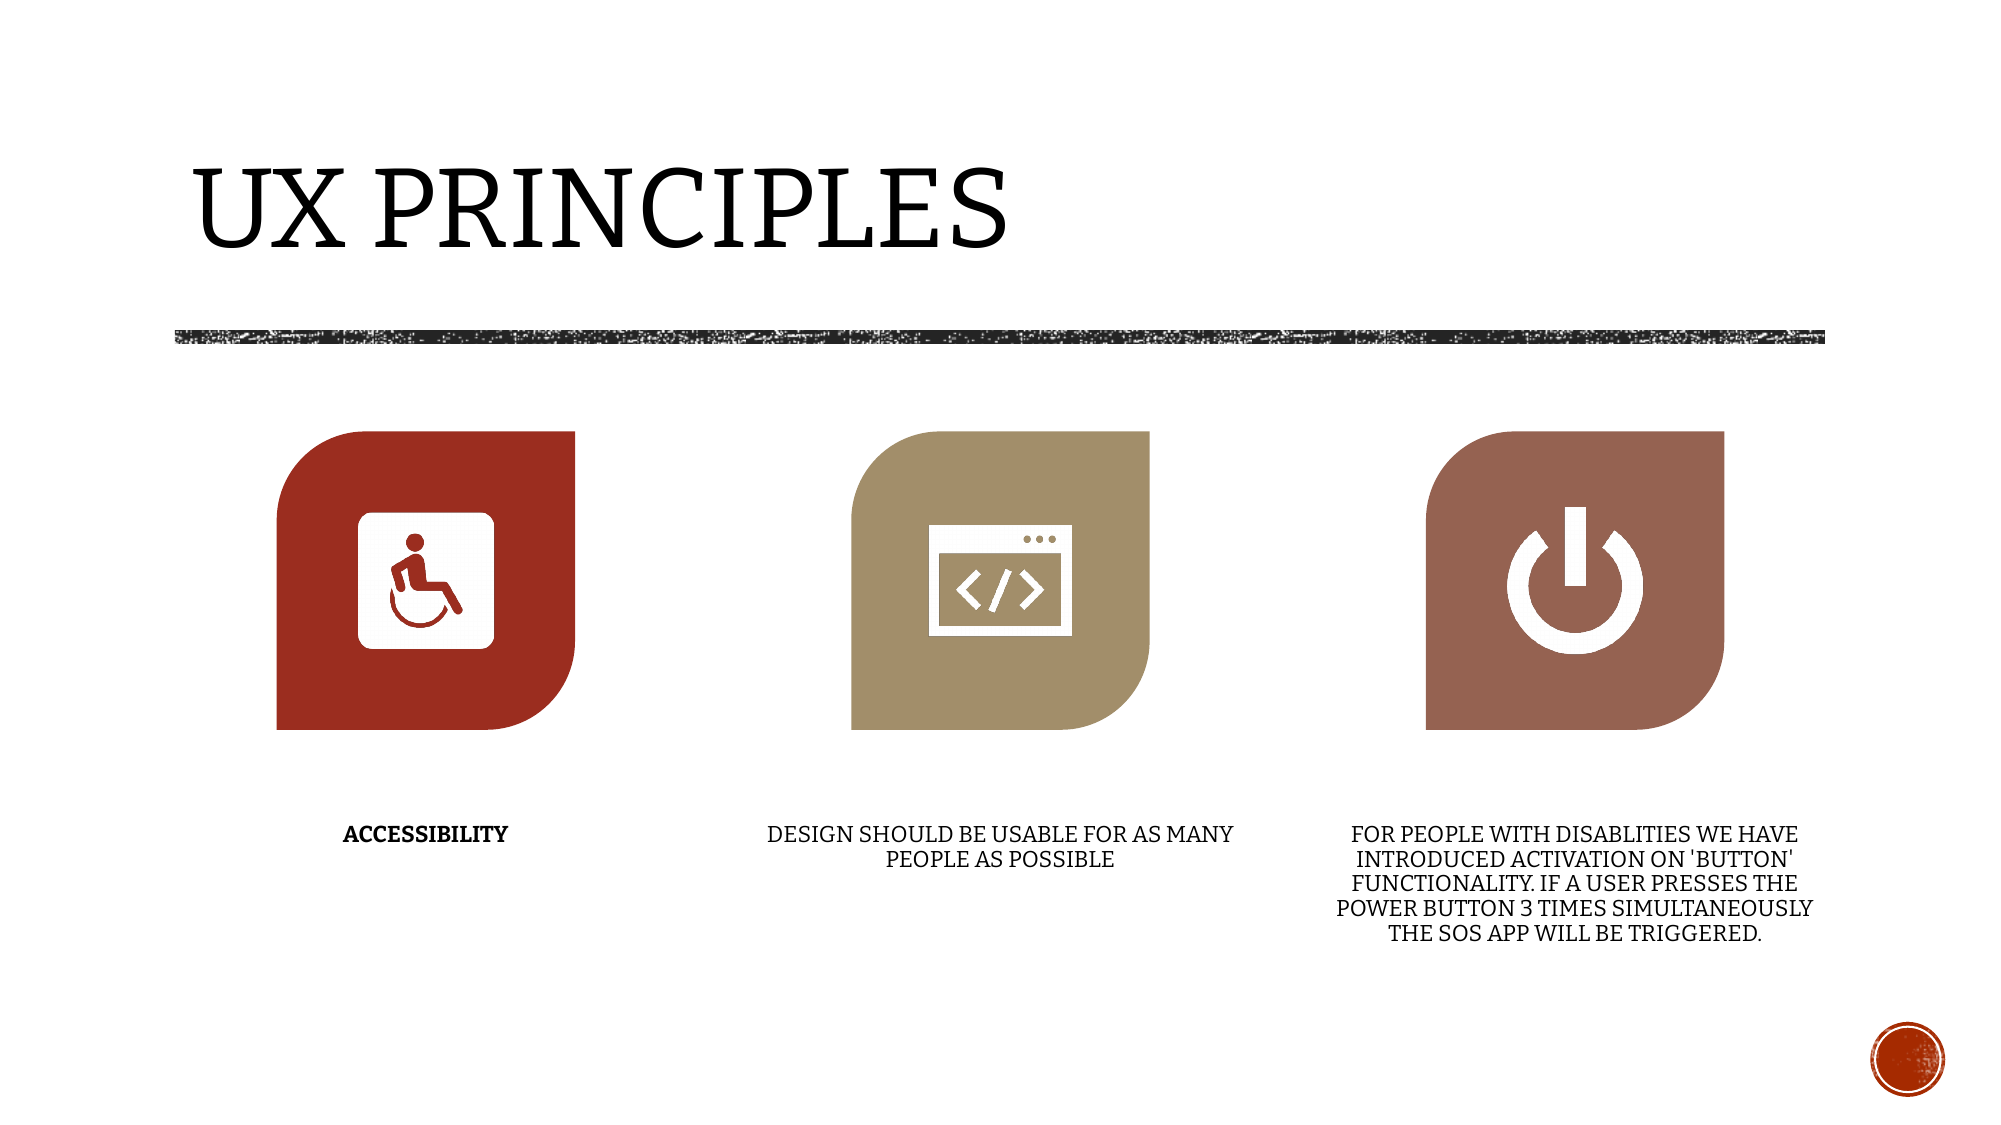

# Ux Principles

Accessibility
Design should be usable for as many people as possible
For people with disablities we have introduced activation on 'button' functionality. If a user presses the power button 3 times simultaneously the SOS app will be triggered.